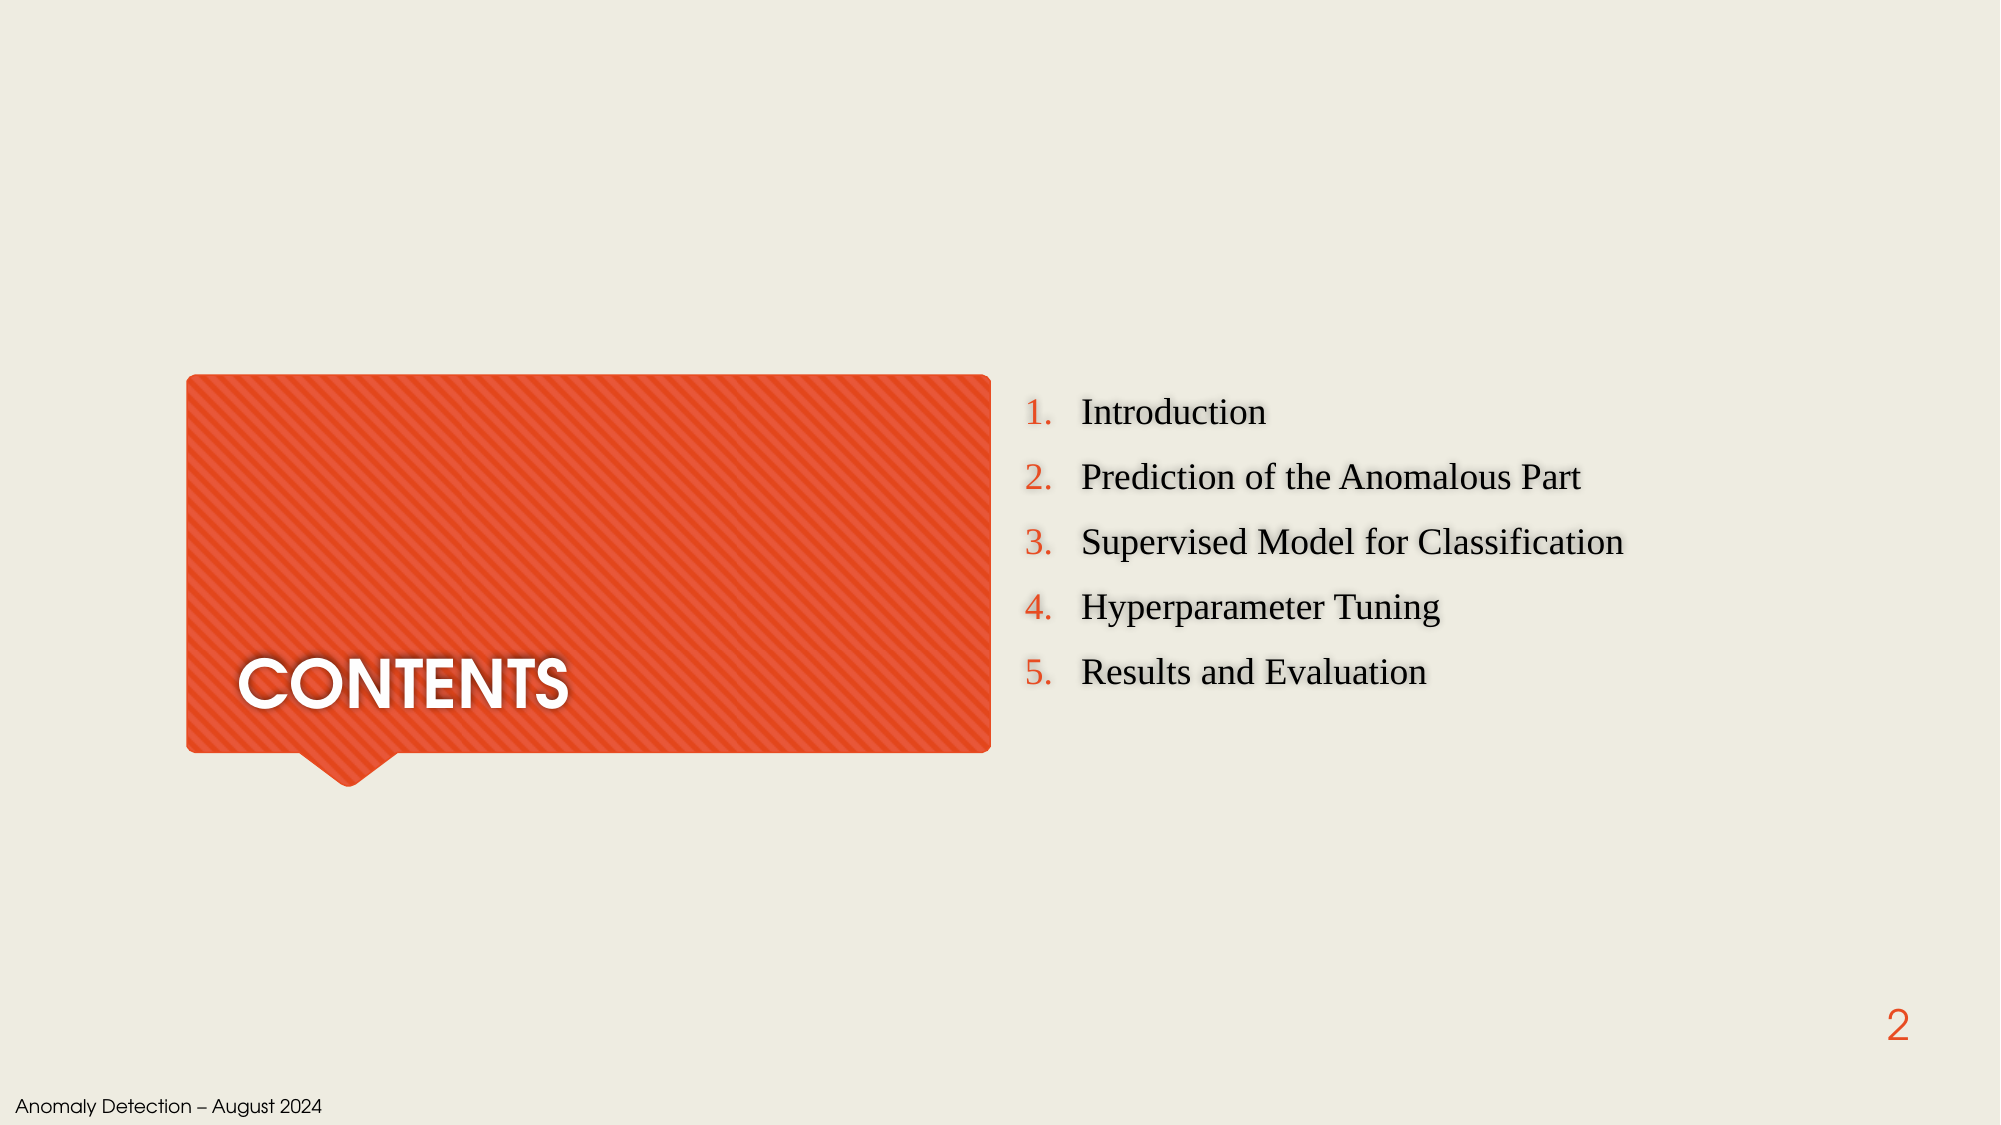

Introduction
Prediction of the Anomalous Part
Supervised Model for Classification
Hyperparameter Tuning
Results and Evaluation

# CONTENTS
2
Anomaly Detection – August 2024